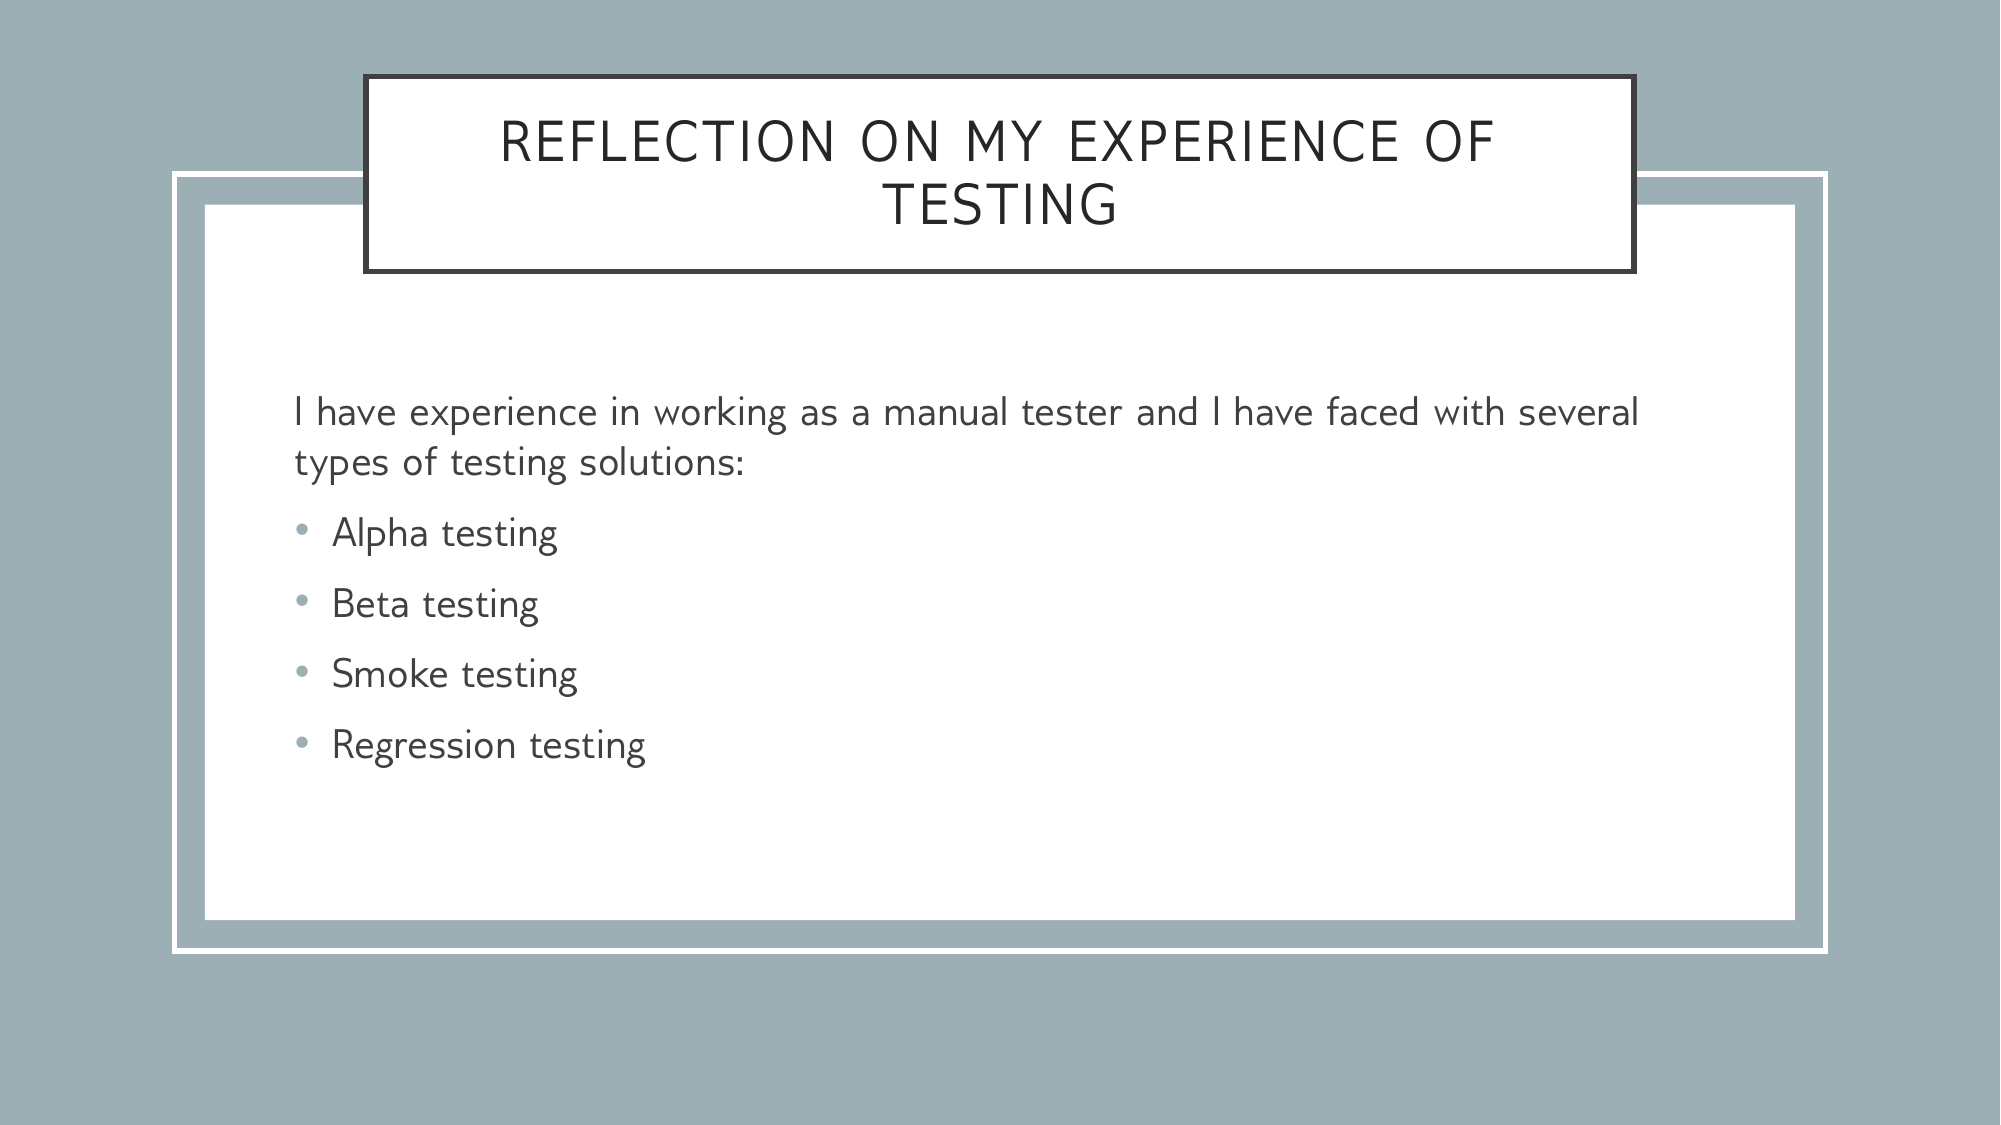

# Reflection on my experience of testing

I have experience in working as a manual tester and I have faced with several types of testing solutions:
Alpha testing
Beta testing
Smoke testing
Regression testing